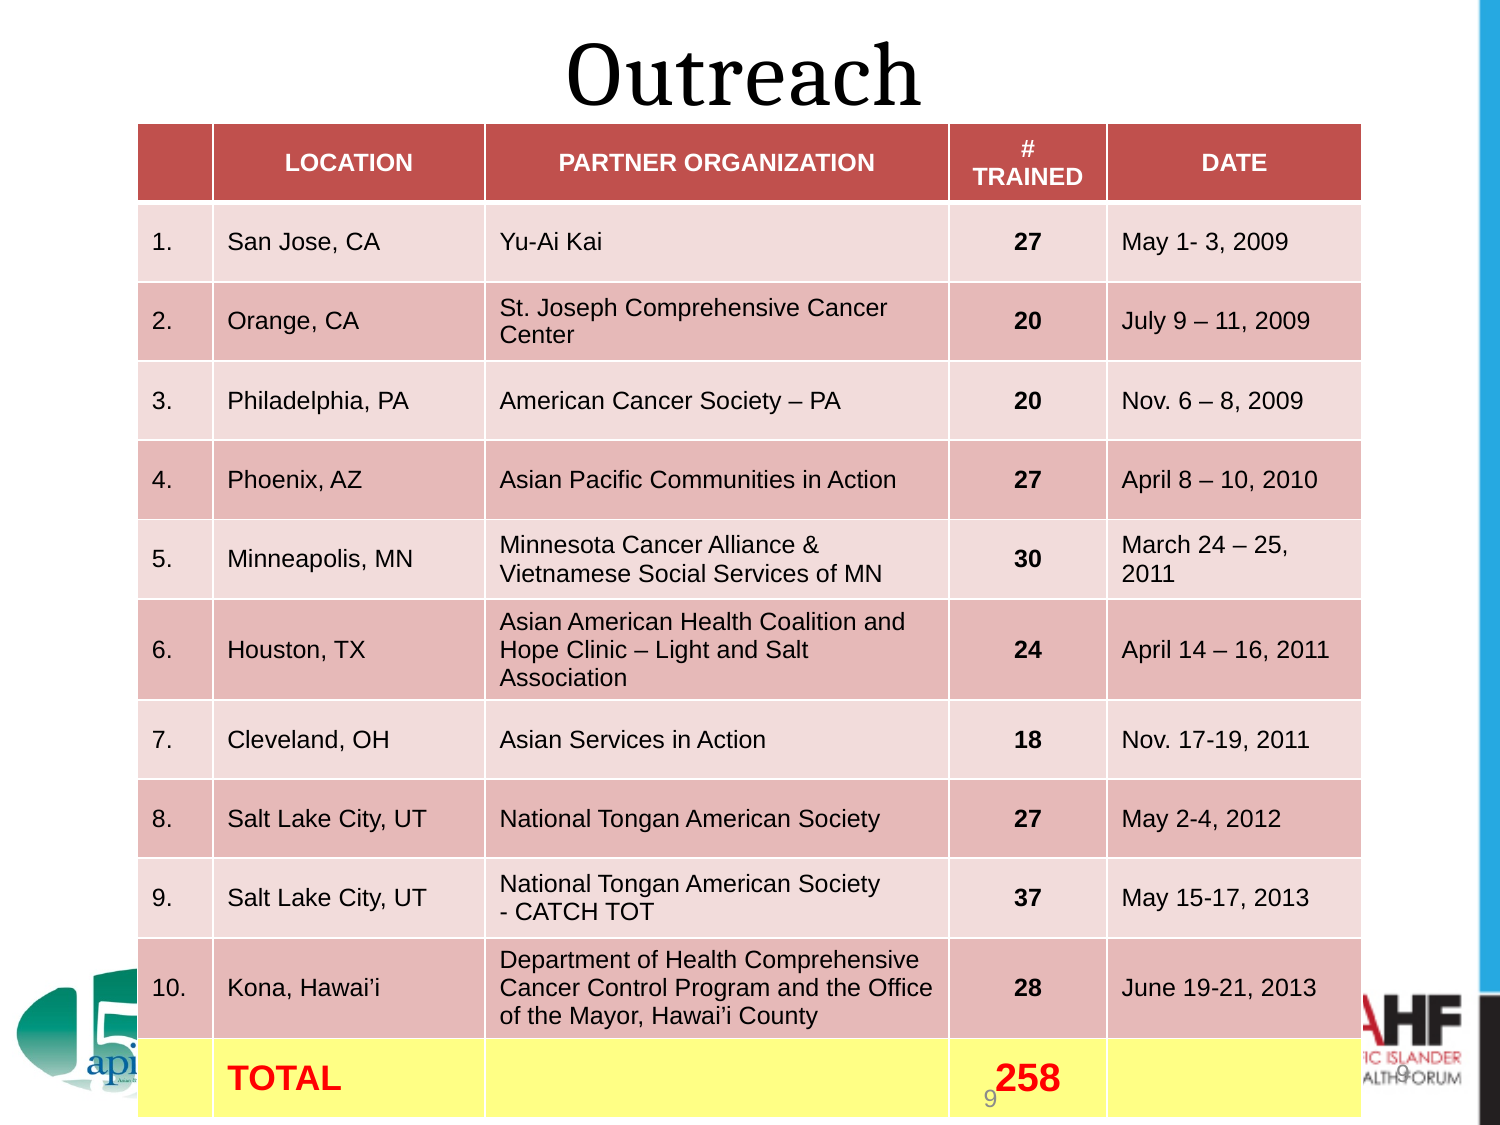

# Outreach
|  | LOCATION | PARTNER ORGANIZATION | # TRAINED | DATE |
| --- | --- | --- | --- | --- |
| 1. | San Jose, CA | Yu-Ai Kai | 27 | May 1- 3, 2009 |
| 2. | Orange, CA | St. Joseph Comprehensive Cancer Center | 20 | July 9 – 11, 2009 |
| 3. | Philadelphia, PA | American Cancer Society – PA | 20 | Nov. 6 – 8, 2009 |
| 4. | Phoenix, AZ | Asian Pacific Communities in Action | 27 | April 8 – 10, 2010 |
| 5. | Minneapolis, MN | Minnesota Cancer Alliance & Vietnamese Social Services of MN | 30 | March 24 – 25, 2011 |
| 6. | Houston, TX | Asian American Health Coalition and Hope Clinic – Light and Salt Association | 24 | April 14 – 16, 2011 |
| 7. | Cleveland, OH | Asian Services in Action | 18 | Nov. 17-19, 2011 |
| 8. | Salt Lake City, UT | National Tongan American Society | 27 | May 2-4, 2012 |
| 9. | Salt Lake City, UT | National Tongan American Society - CATCH TOT | 37 | May 15-17, 2013 |
| 10. | Kona, Hawai’i | Department of Health Comprehensive Cancer Control Program and the Office of the Mayor, Hawai’i County | 28 | June 19-21, 2013 |
|  | TOTAL |  | 258 |  |
9
9